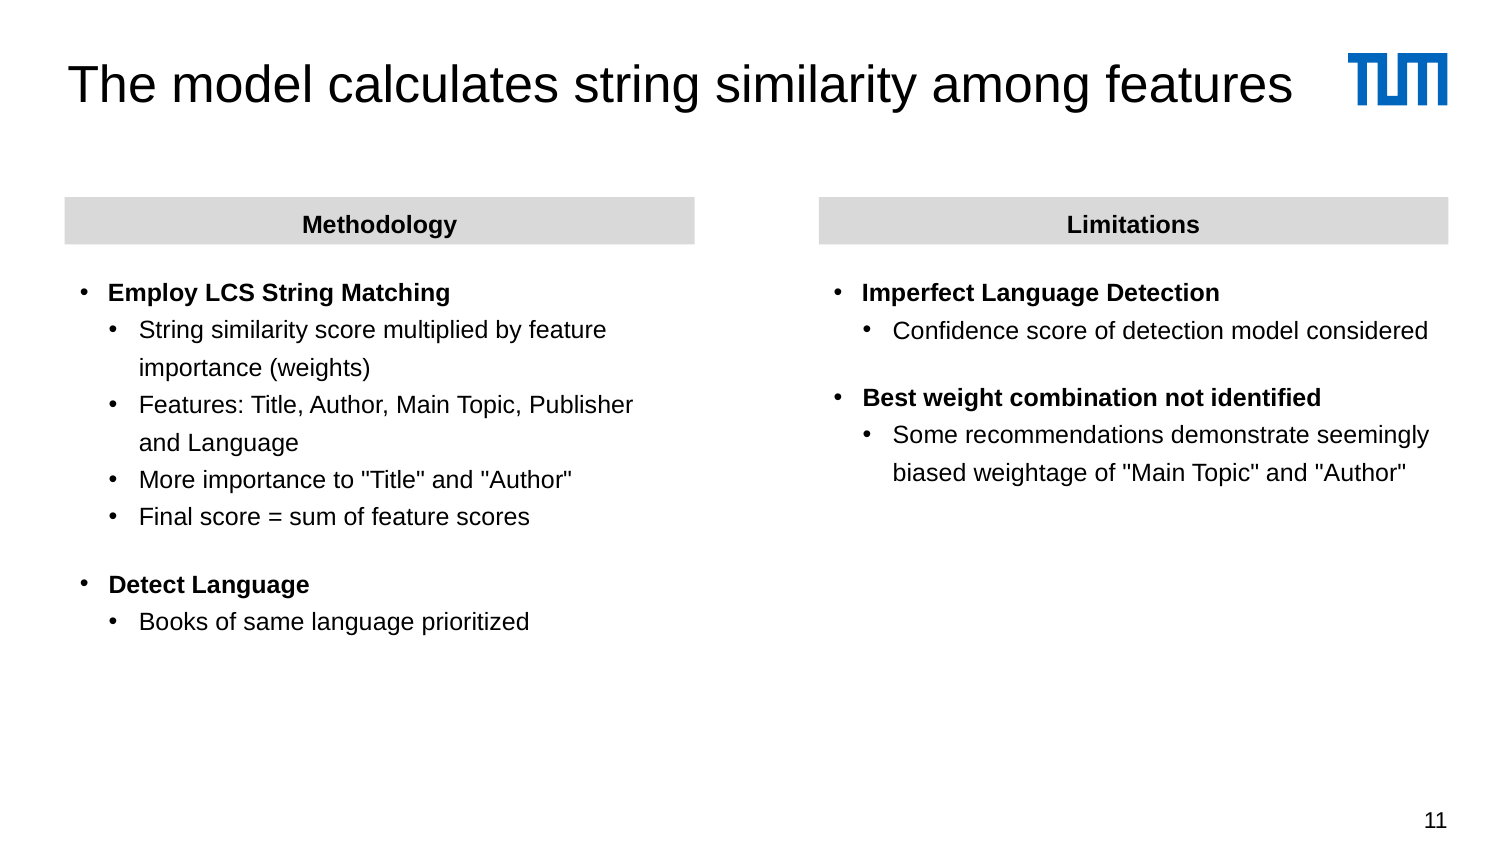

# The model calculates string similarity among features
Methodology
Limitations
Employ LCS String Matching
String similarity score multiplied by feature importance (weights)
Features: Title, Author, Main Topic, Publisher and Language
More importance to "Title" and "Author"
Final score = sum of feature scores

Detect Language
Books of same language prioritized

Imperfect Language Detection
Confidence score of detection model considered

Best weight combination not identified
Some recommendations demonstrate seemingly biased weightage of "Main Topic" and "Author"

11